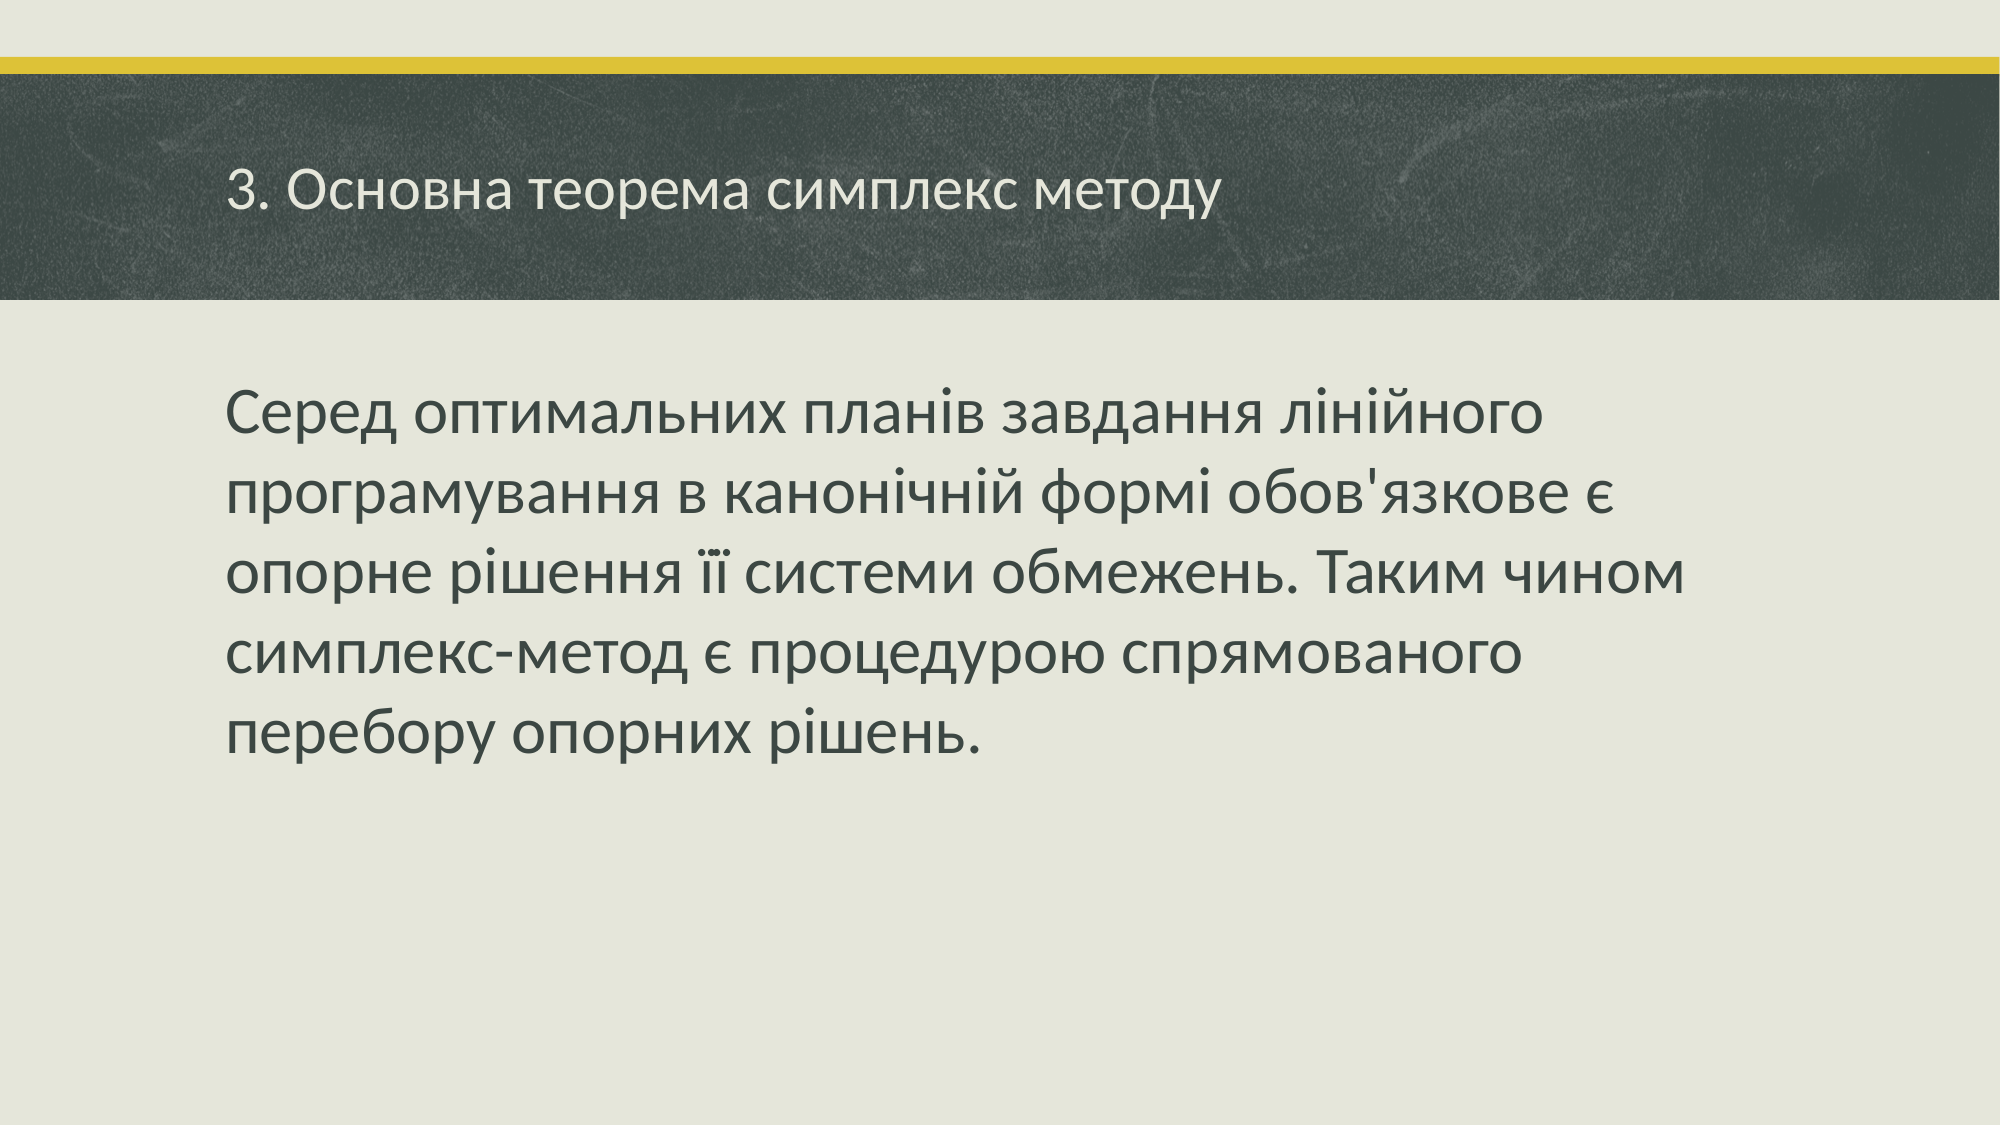

# 3. Основна теорема симплекс методу
Серед оптимальних планів завдання лінійного програмування в канонічній формі обов'язкове є опорне рішення її системи обмежень. Таким чином симплекс-метод є процедурою спрямованого перебору опорних рішень.